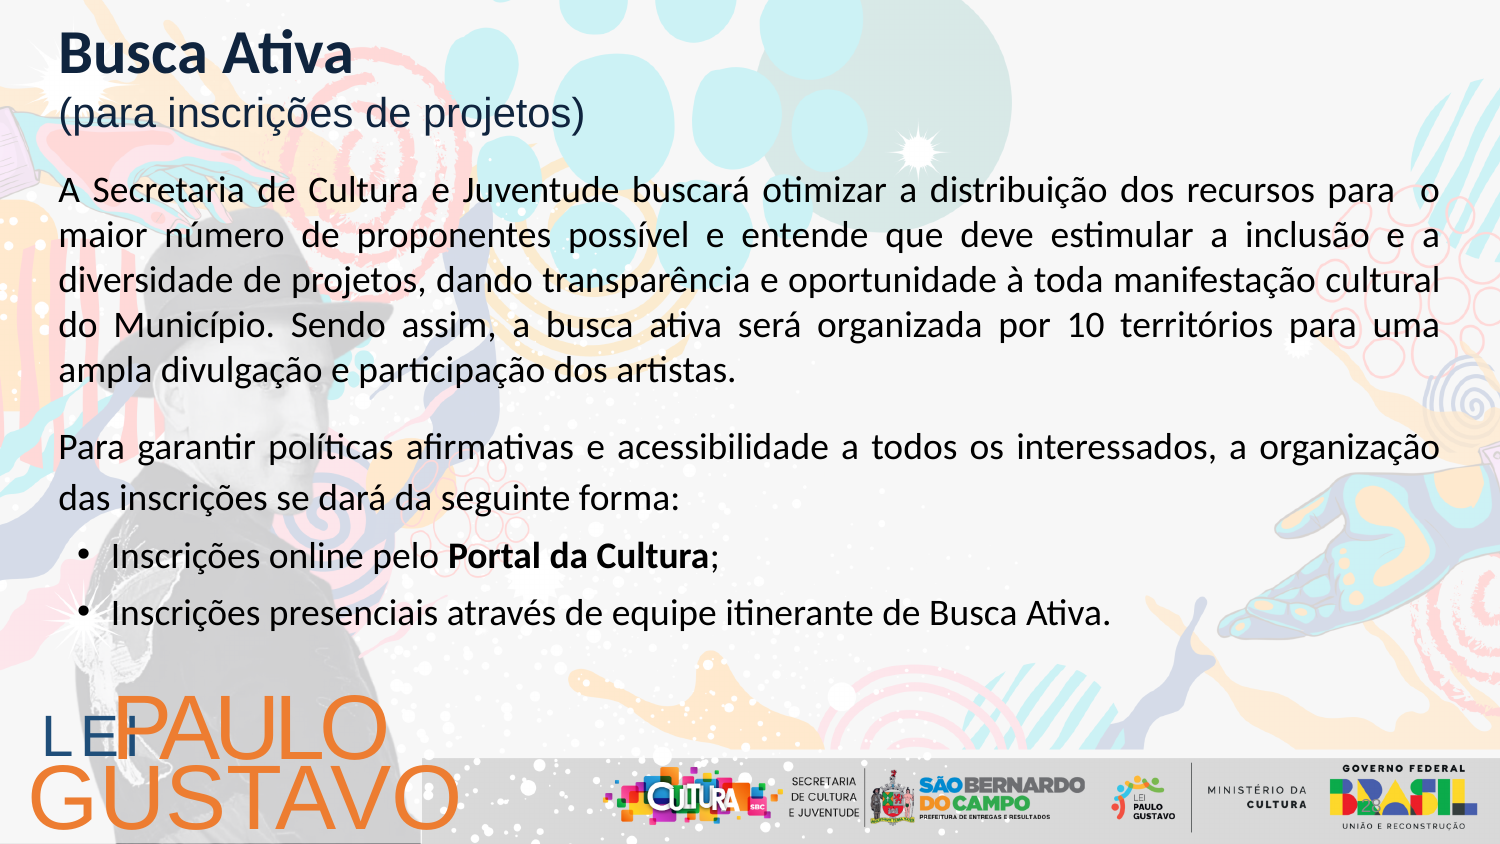

Busca Ativa
(para inscrições de projetos)
A Secretaria de Cultura e Juventude buscará otimizar a distribuição dos recursos para  o maior número de proponentes possível e entende que deve estimular a inclusão e a diversidade de projetos, dando transparência e oportunidade à toda manifestação cultural do Município. Sendo assim, a busca ativa será organizada por 10 territórios para uma ampla divulgação e participação dos artistas.
Para garantir políticas afirmativas e acessibilidade a todos os interessados, a organização das inscrições se dará da seguinte forma:
  Inscrições online pelo Portal da Cultura;
  Inscrições presenciais através de equipe itinerante de Busca Ativa.
PAULO
LEI
GUSTAVO
28